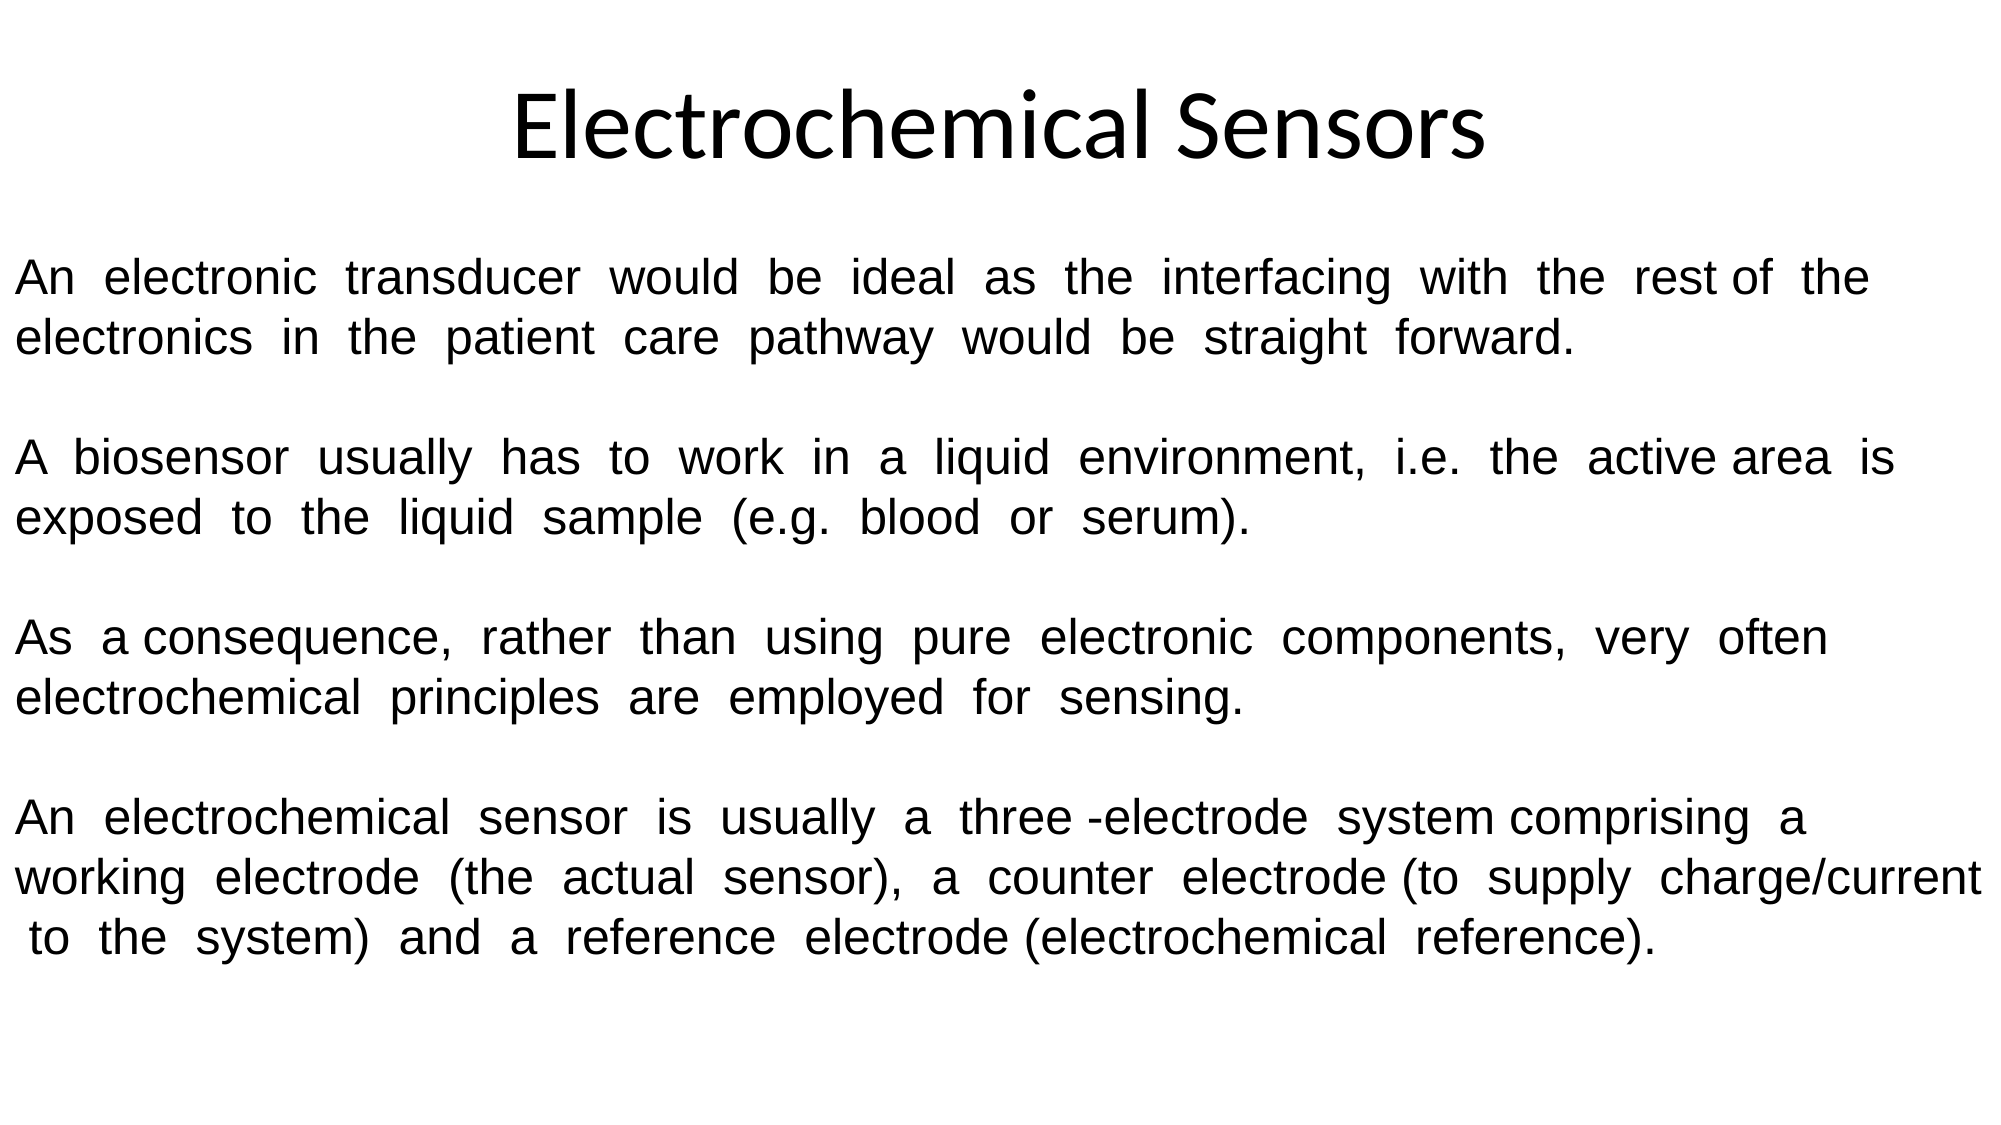

Electrochemical Sensors
An  electronic  transducer  would  be  ideal  as  the  interfacing  with  the  rest of  the  electronics  in  the  patient  care  pathway  would  be  straight  forward.

A  biosensor  usually  has  to  work  in  a  liquid  environment,  i.e.  the  active area  is  exposed  to  the  liquid  sample  (e.g.  blood  or  serum).

As  a consequence,  rather  than  using  pure  electronic  components,  very  often electrochemical  principles  are  employed  for  sensing.

An  electrochemical  sensor  is  usually  a  three -electrode  system comprising  a  working  electrode  (the  actual  sensor),  a  counter  electrode (to  supply  charge/current  to  the  system)  and  a  reference  electrode (electrochemical  reference).